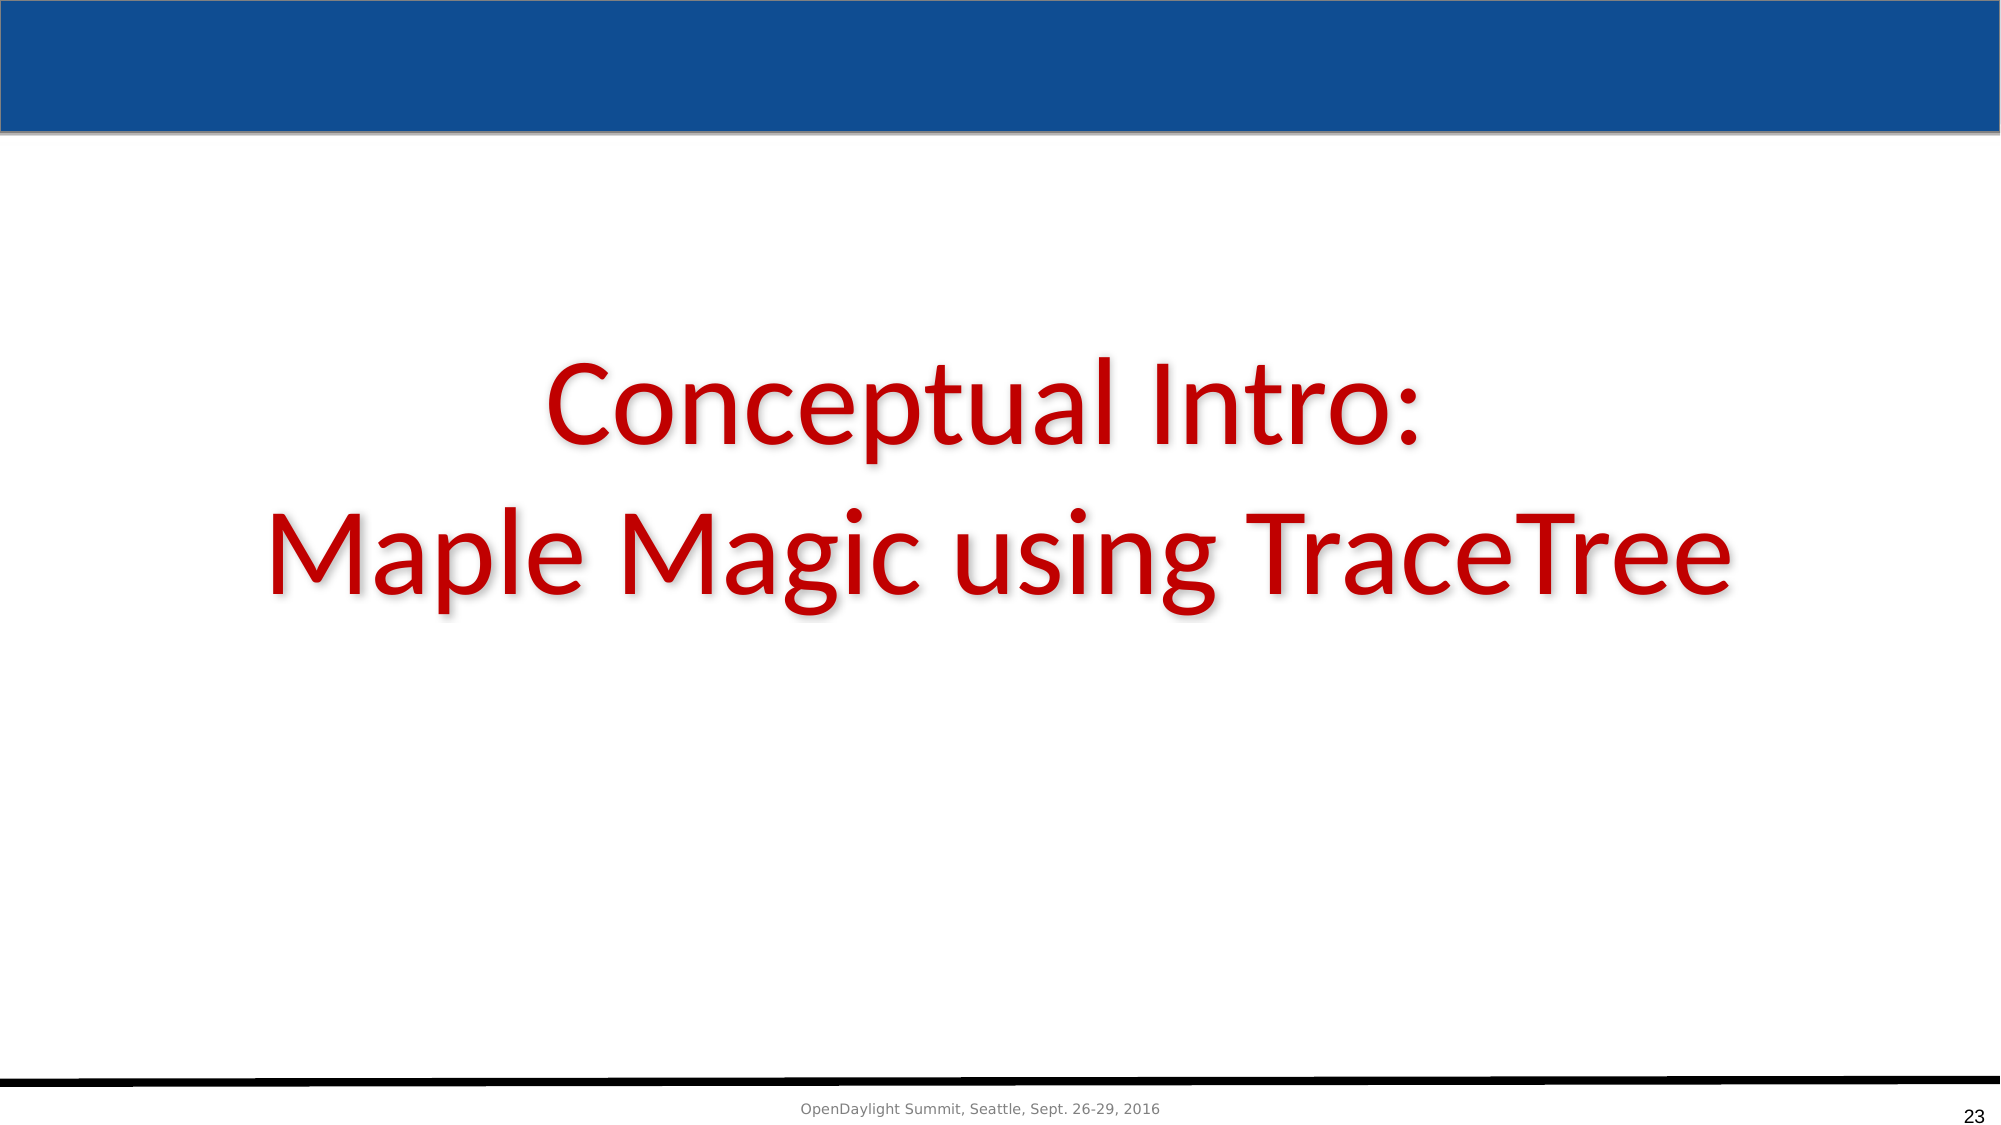

# Conceptual Intro: Maple Magic using TraceTree
23